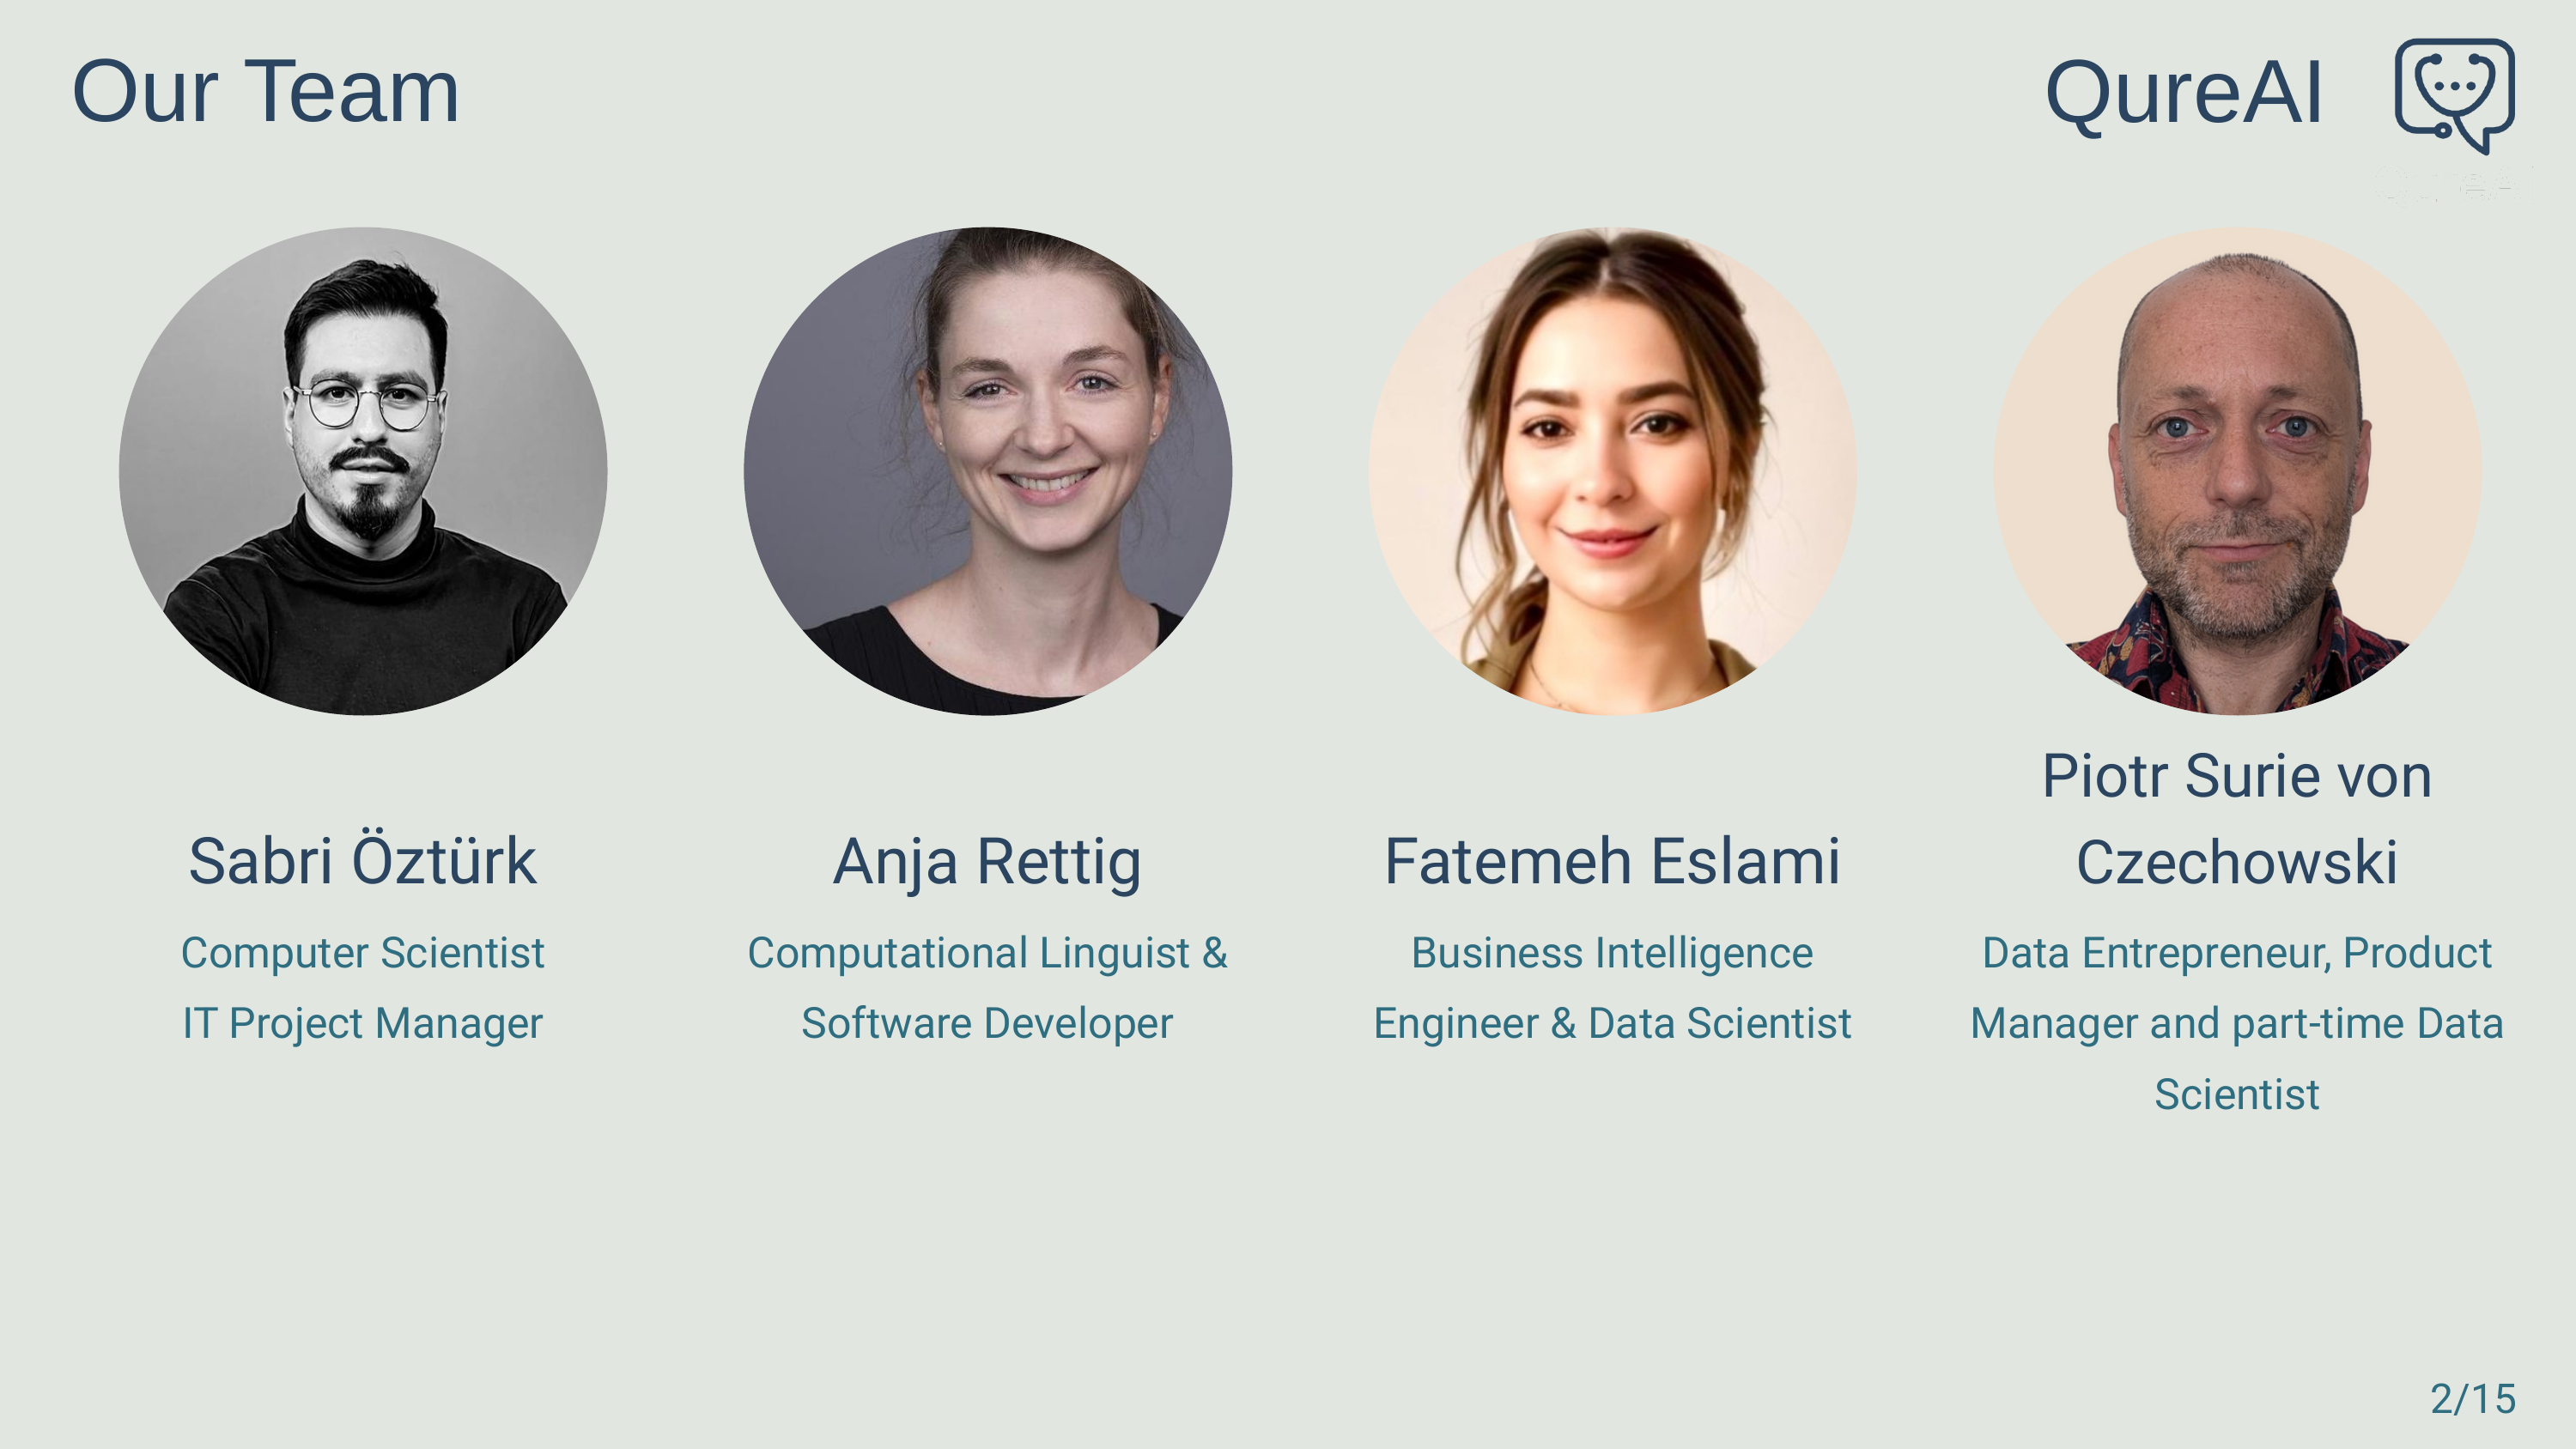

Our Team
QureAI

Sabri Öztürk

Anja Rettig

Fatemeh Eslami

Piotr Surie von Czechowski
Computer Scientist
IT Project Manager

Computational Linguist & Software Developer
Business Intelligence Engineer & Data Scientist

Data Entrepreneur, Product Manager and part-time Data Scientist
2/15